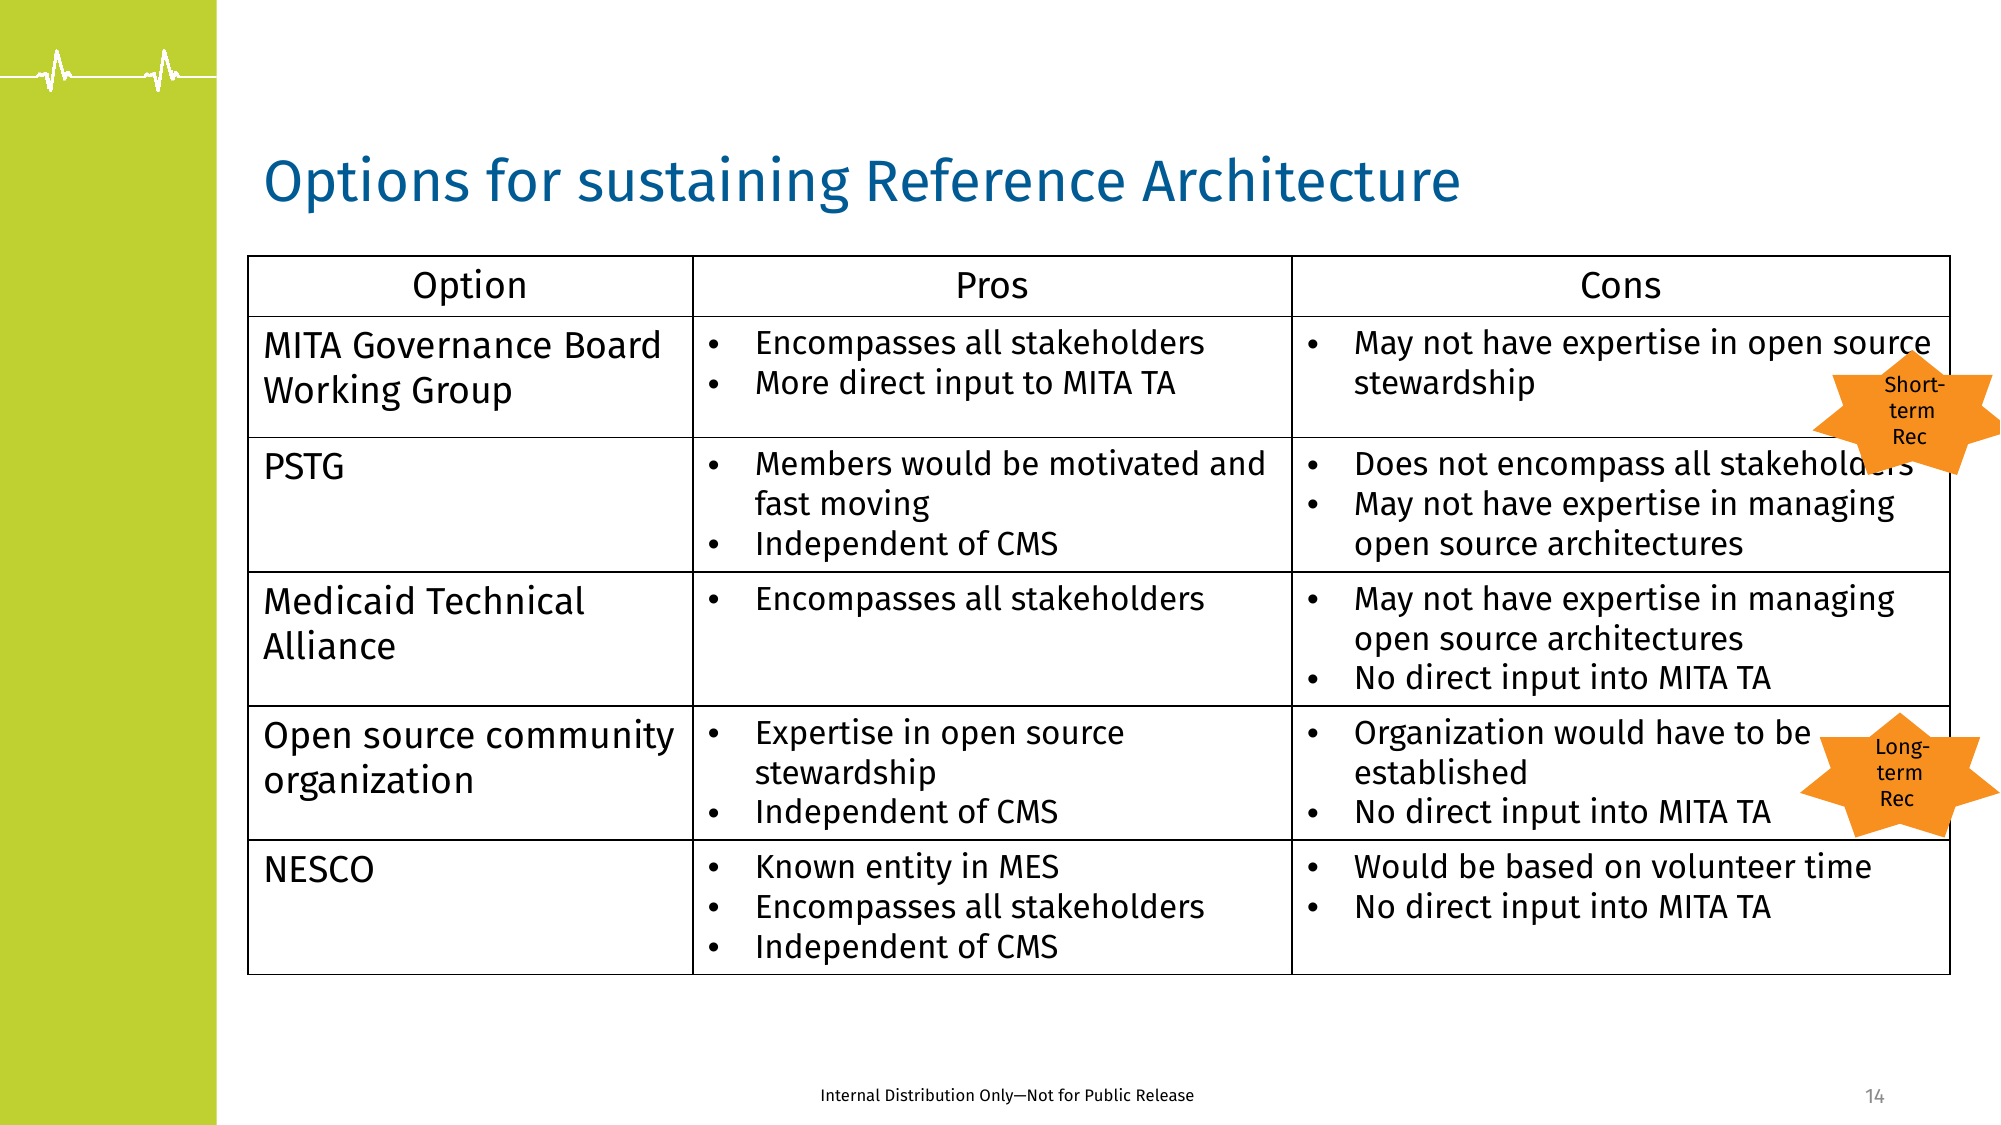

# Options for sustaining Reference Architecture
| Option | Pros | Cons |
| --- | --- | --- |
| MITA Governance Board Working Group | Encompasses all stakeholders More direct input to MITA TA | May not have expertise in open source stewardship |
| PSTG | Members would be motivated and fast moving Independent of CMS | Does not encompass all stakeholders May not have expertise in managing open source architectures |
| Medicaid Technical Alliance | Encompasses all stakeholders | May not have expertise in managing open source architectures No direct input into MITA TA |
| Open source community organization | Expertise in open source stewardship Independent of CMS | Organization would have to be established No direct input into MITA TA |
| NESCO | Known entity in MES Encompasses all stakeholders Independent of CMS | Would be based on volunteer time No direct input into MITA TA |
 Short-term Rec
 Long-term Rec
14